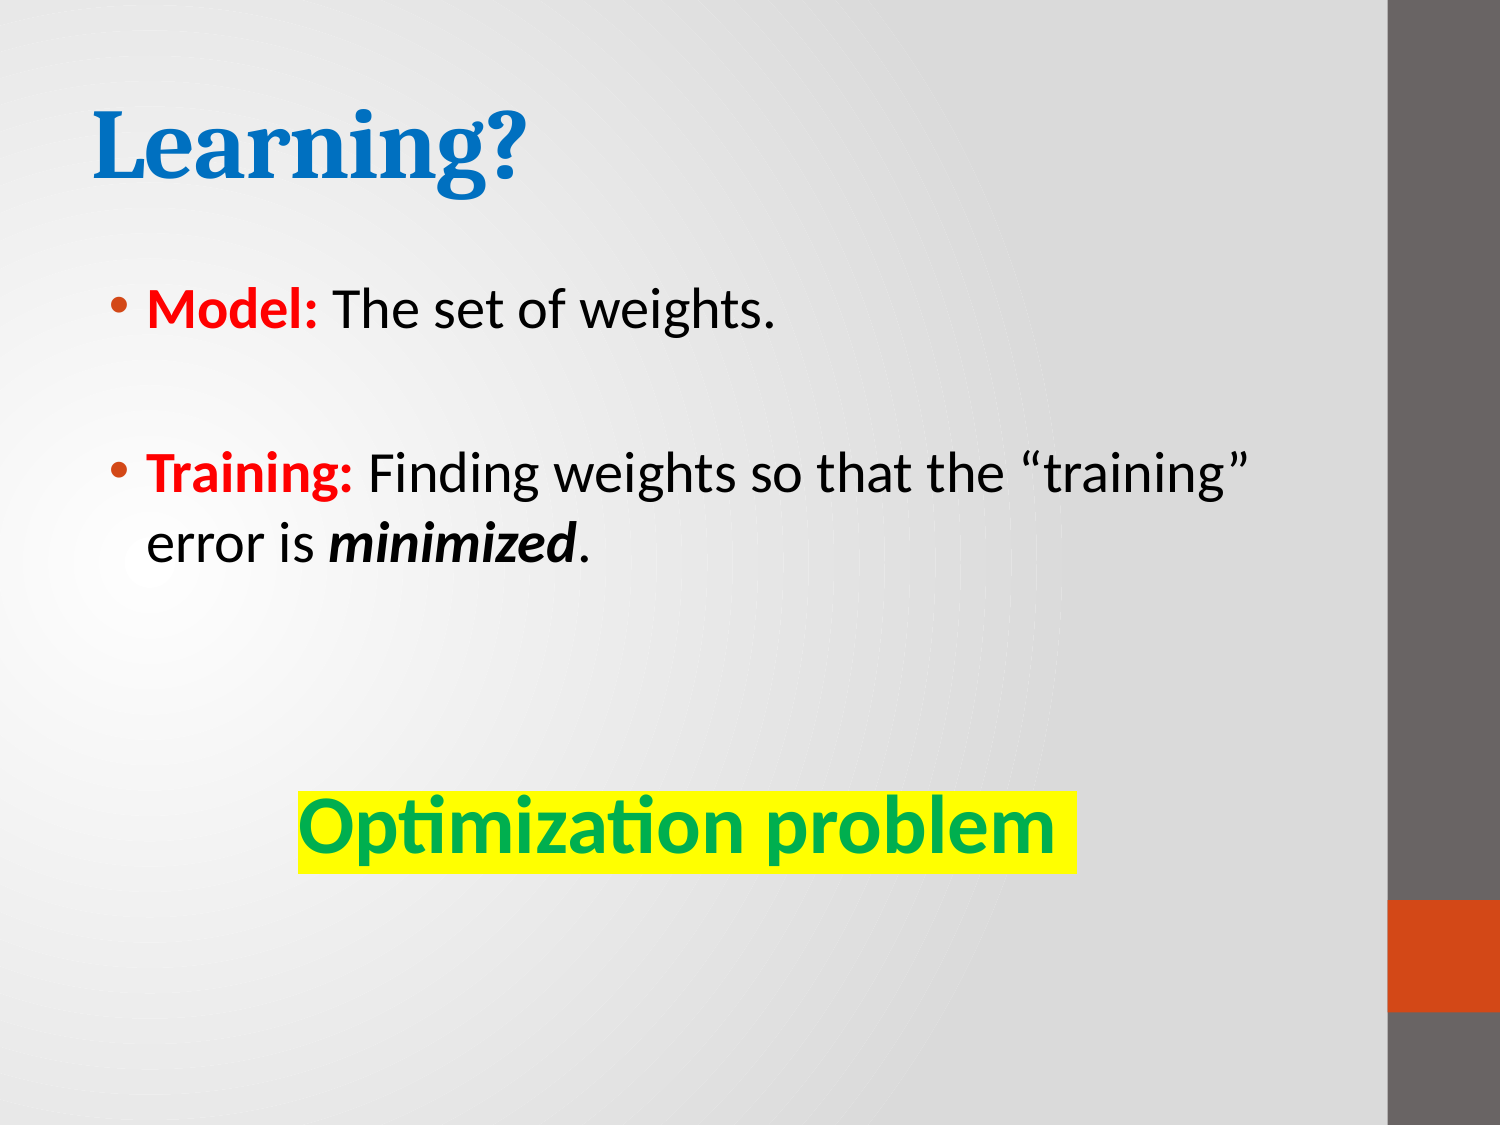

# Learning?
Model: The set of weights.

Training: Finding weights so that the “training” error is minimized.
Optimization problem